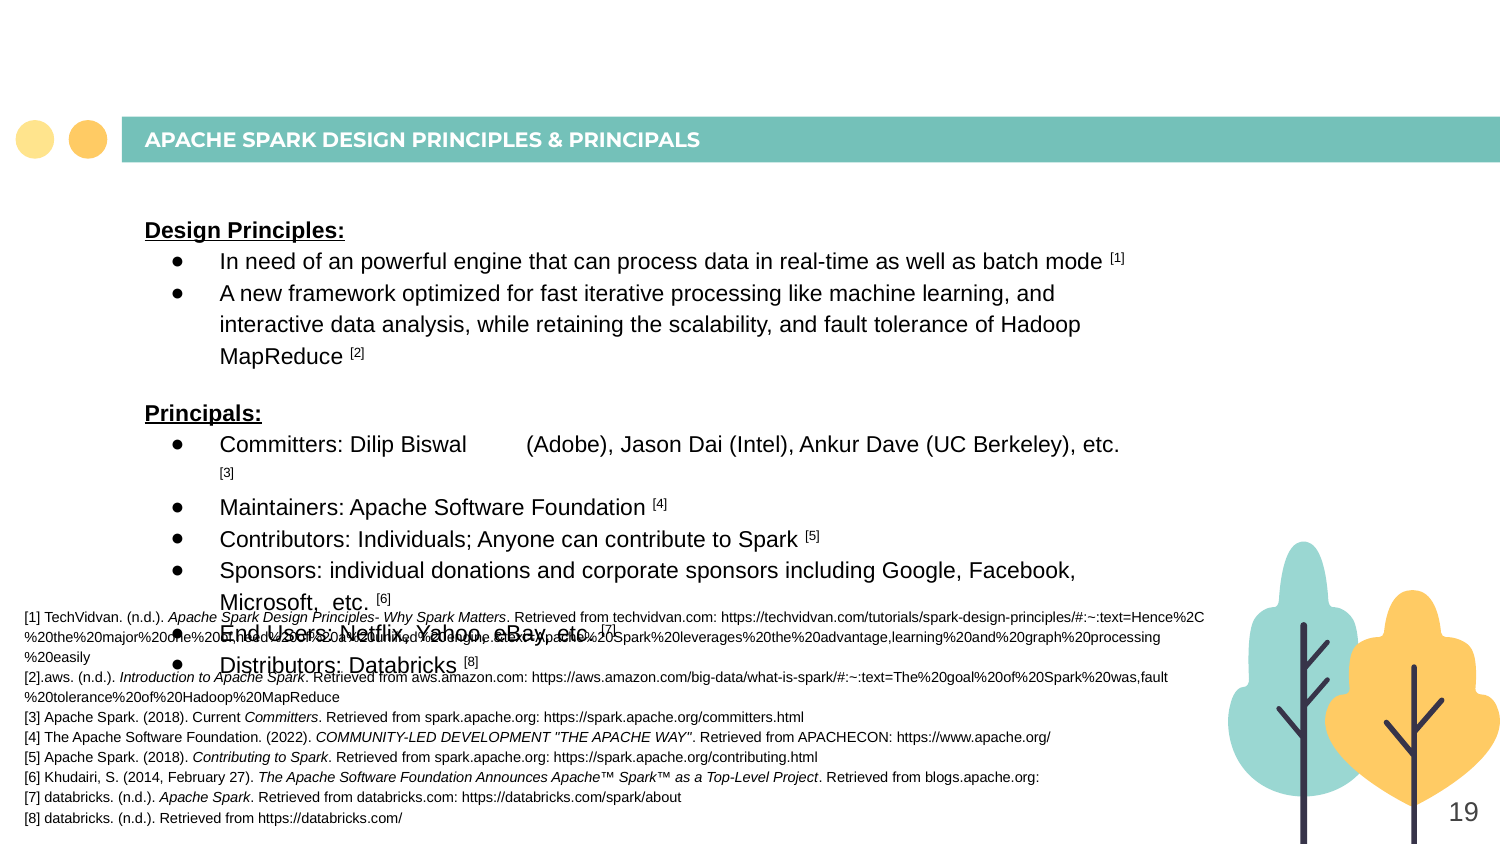

# APACHE SPARK DESIGN PRINCIPLES & PRINCIPALS

Design Principles:
In need of an powerful engine that can process data in real-time as well as batch mode [1]
A new framework optimized for fast iterative processing like machine learning, and interactive data analysis, while retaining the scalability, and fault tolerance of Hadoop MapReduce [2]
Principals:
Committers: Dilip Biswal	 (Adobe), Jason Dai (Intel), Ankur Dave (UC Berkeley), etc.[3]
Maintainers: Apache Software Foundation [4]
Contributors: Individuals; Anyone can contribute to Spark [5]
Sponsors: individual donations and corporate sponsors including Google, Facebook, Microsoft,  etc. [6]
End Users: Netflix, Yahoo, eBay, etc. [7]
Distributors: Databricks [8]

[1] TechVidvan. (n.d.). Apache Spark Design Principles- Why Spark Matters. Retrieved from techvidvan.com: https://techvidvan.com/tutorials/spark-design-principles/#:~:text=Hence%2C%20the%20major%20one%20of,need%20of%20a%20unified%20engine.&text=Apache%20Spark%20leverages%20the%20advantage,learning%20and%20graph%20processing%20easily
[2].aws. (n.d.). Introduction to Apache Spark. Retrieved from aws.amazon.com: https://aws.amazon.com/big-data/what-is-spark/#:~:text=The%20goal%20of%20Spark%20was,fault%20tolerance%20of%20Hadoop%20MapReduce
[3] Apache Spark. (2018). Current Committers. Retrieved from spark.apache.org: https://spark.apache.org/committers.html
[4] The Apache Software Foundation. (2022). COMMUNITY-LED DEVELOPMENT "THE APACHE WAY". Retrieved from APACHECON: https://www.apache.org/
[5] Apache Spark. (2018). Contributing to Spark. Retrieved from spark.apache.org: https://spark.apache.org/contributing.html
[6] Khudairi, S. (2014, February 27). The Apache Software Foundation Announces Apache™ Spark™ as a Top-Level Project. Retrieved from blogs.apache.org:
[7] databricks. (n.d.). Apache Spark. Retrieved from databricks.com: https://databricks.com/spark/about
[8] databricks. (n.d.). Retrieved from https://databricks.com/

19